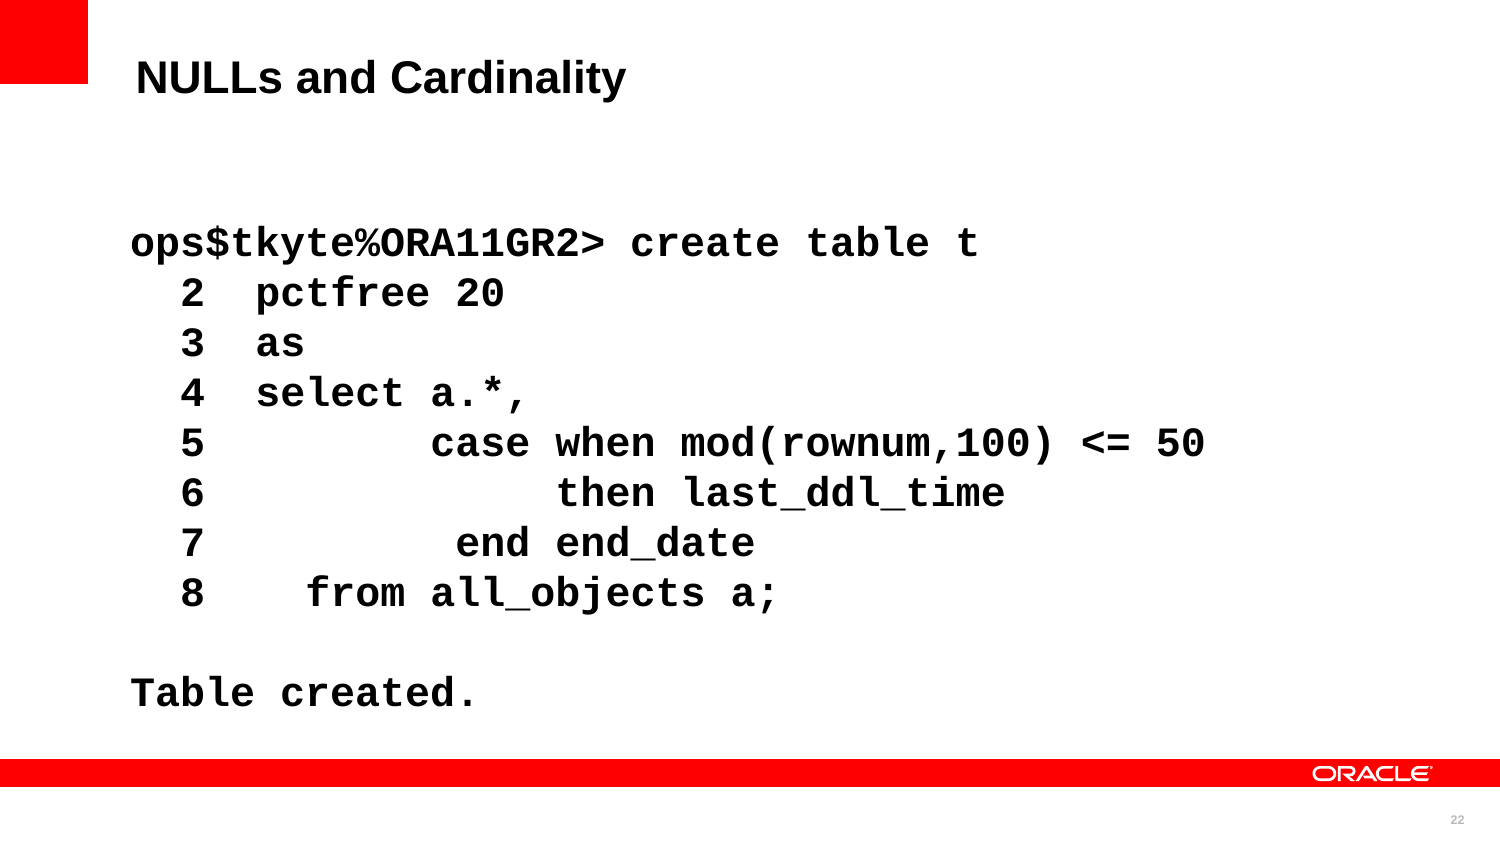

NULLs and Cardinality
ops$tkyte%ORA11GR2> create table t
  2  pctfree 20
  3  as
  4  select a.*,
  5         case when mod(rownum,100) <= 50
  6              then last_ddl_time
  7          end end_date
  8    from all_objects a;

Table created.